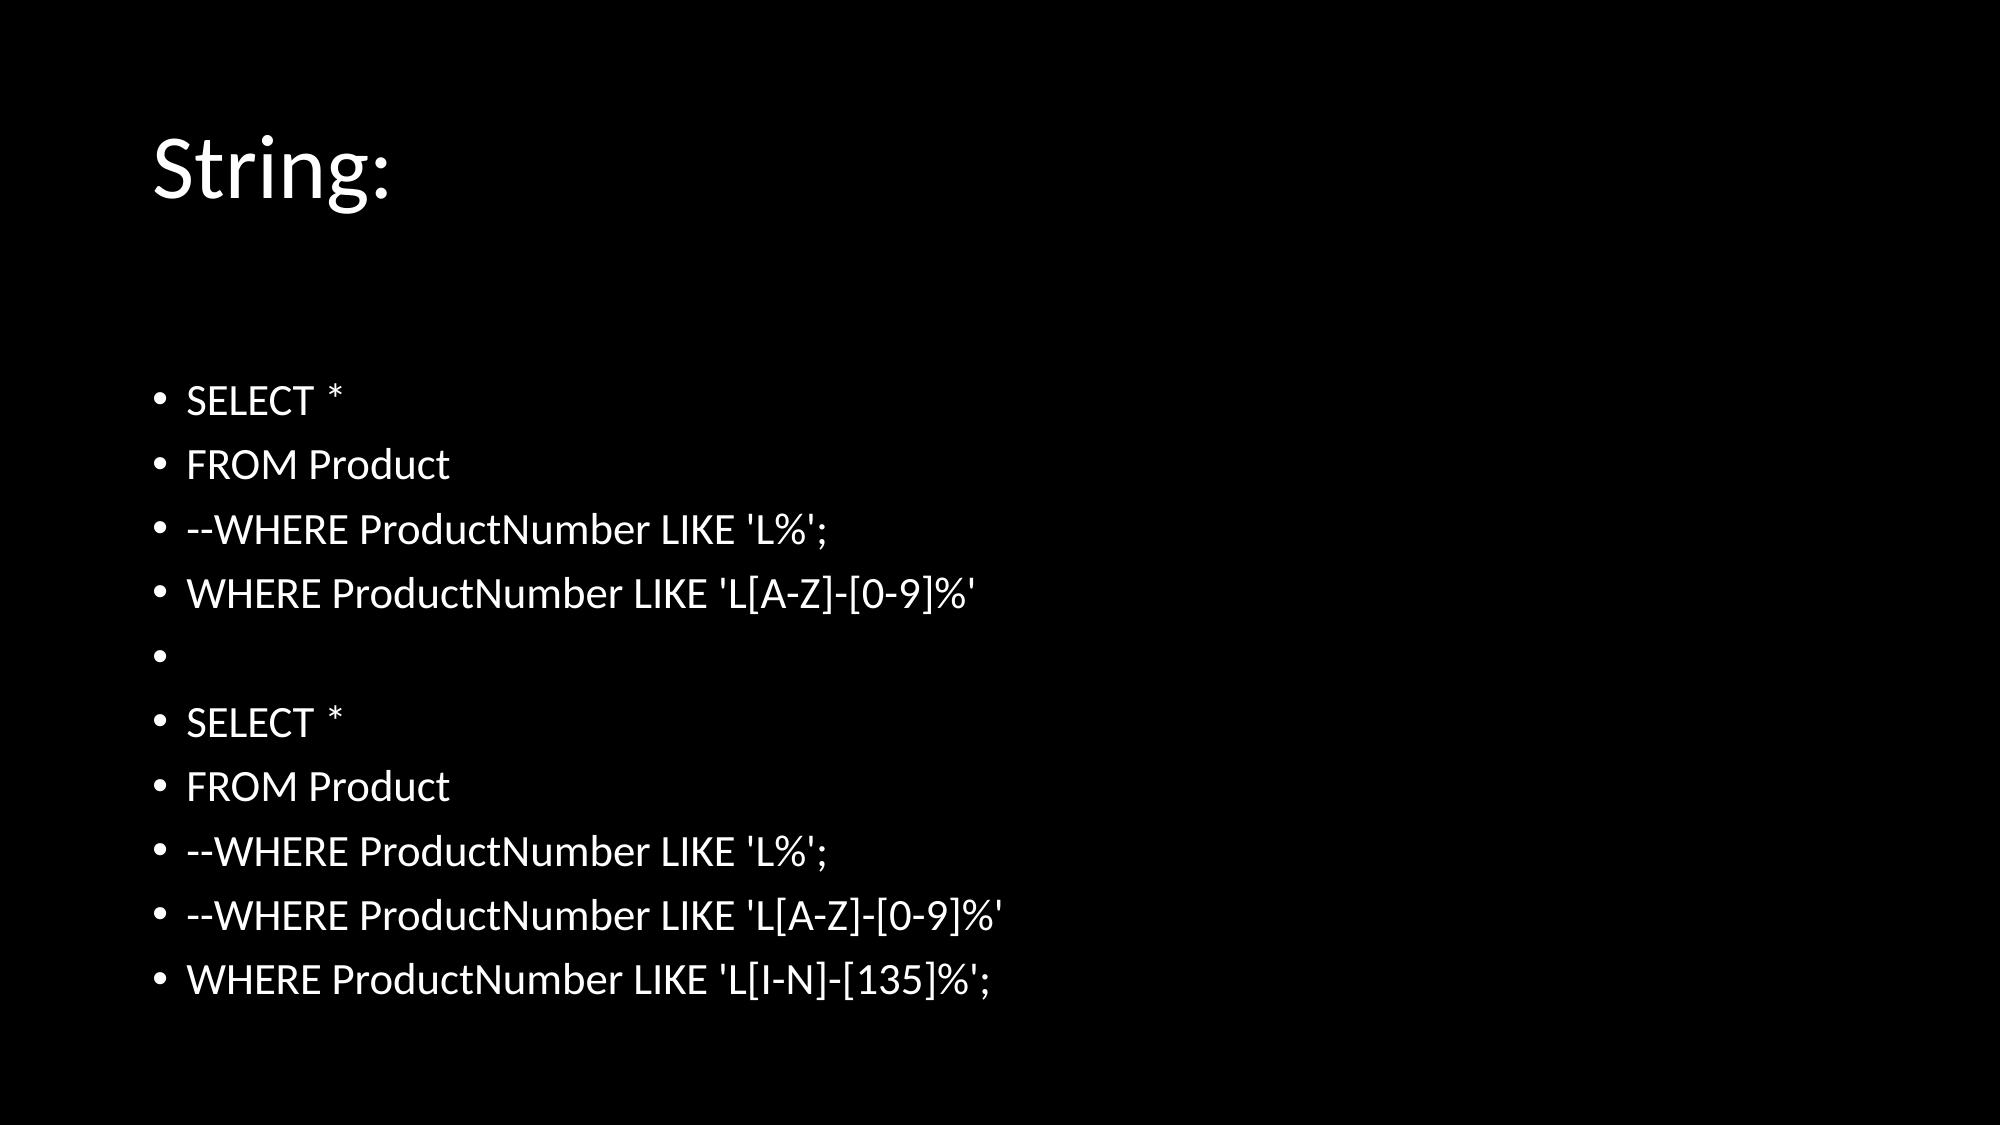

# String:

SELECT *
FROM Product
--WHERE ProductNumber LIKE 'L%';
WHERE ProductNumber LIKE 'L[A-Z]-[0-9]%'

SELECT *
FROM Product
--WHERE ProductNumber LIKE 'L%';
--WHERE ProductNumber LIKE 'L[A-Z]-[0-9]%'
WHERE ProductNumber LIKE 'L[I-N]-[135]%';